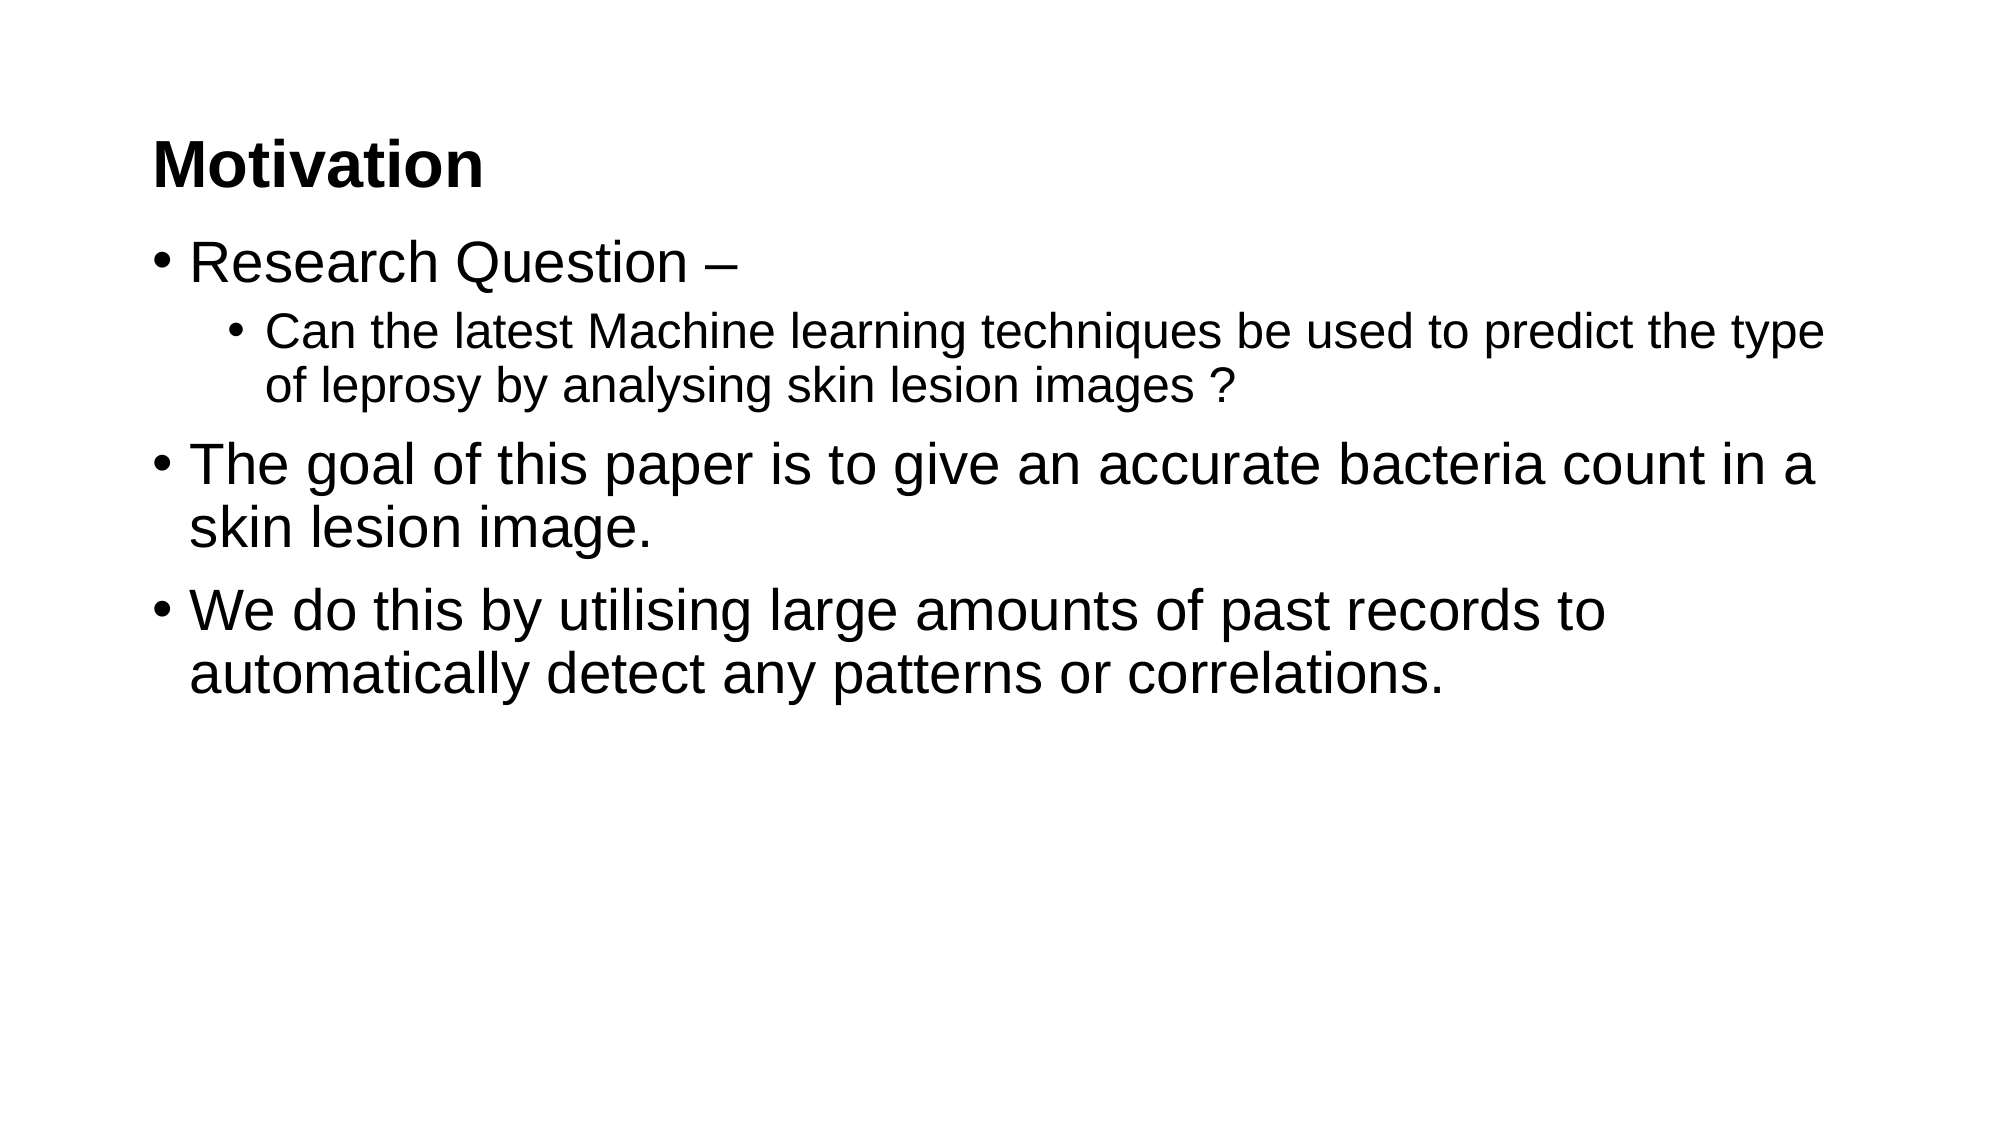

# Motivation
Research Question –
Can the latest Machine learning techniques be used to predict the type of leprosy by analysing skin lesion images ?
The goal of this paper is to give an accurate bacteria count in a skin lesion image.
We do this by utilising large amounts of past records to automatically detect any patterns or correlations.